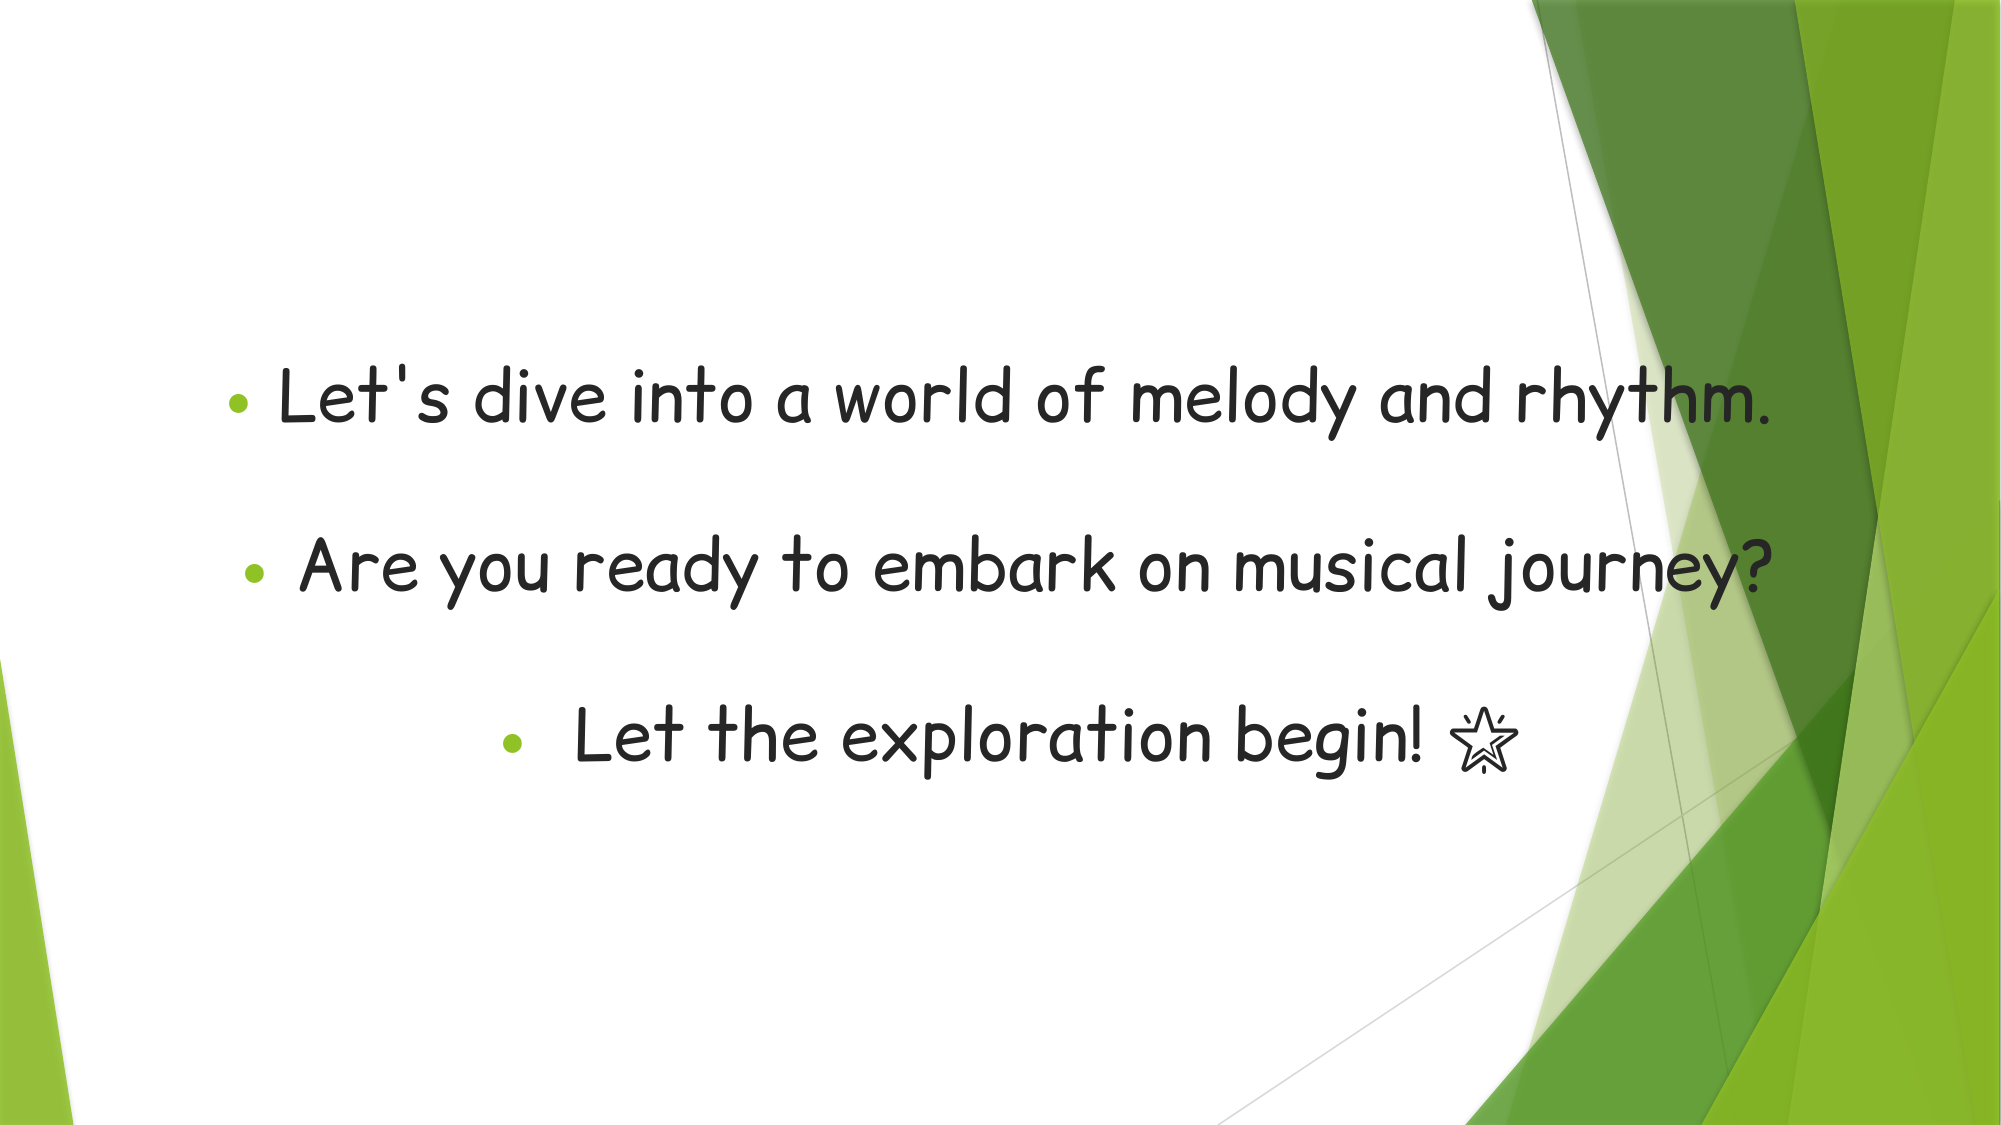

Let's dive into a world of melody and rhythm.

Are you ready to embark on musical journey?

 Let the exploration begin! 🌟